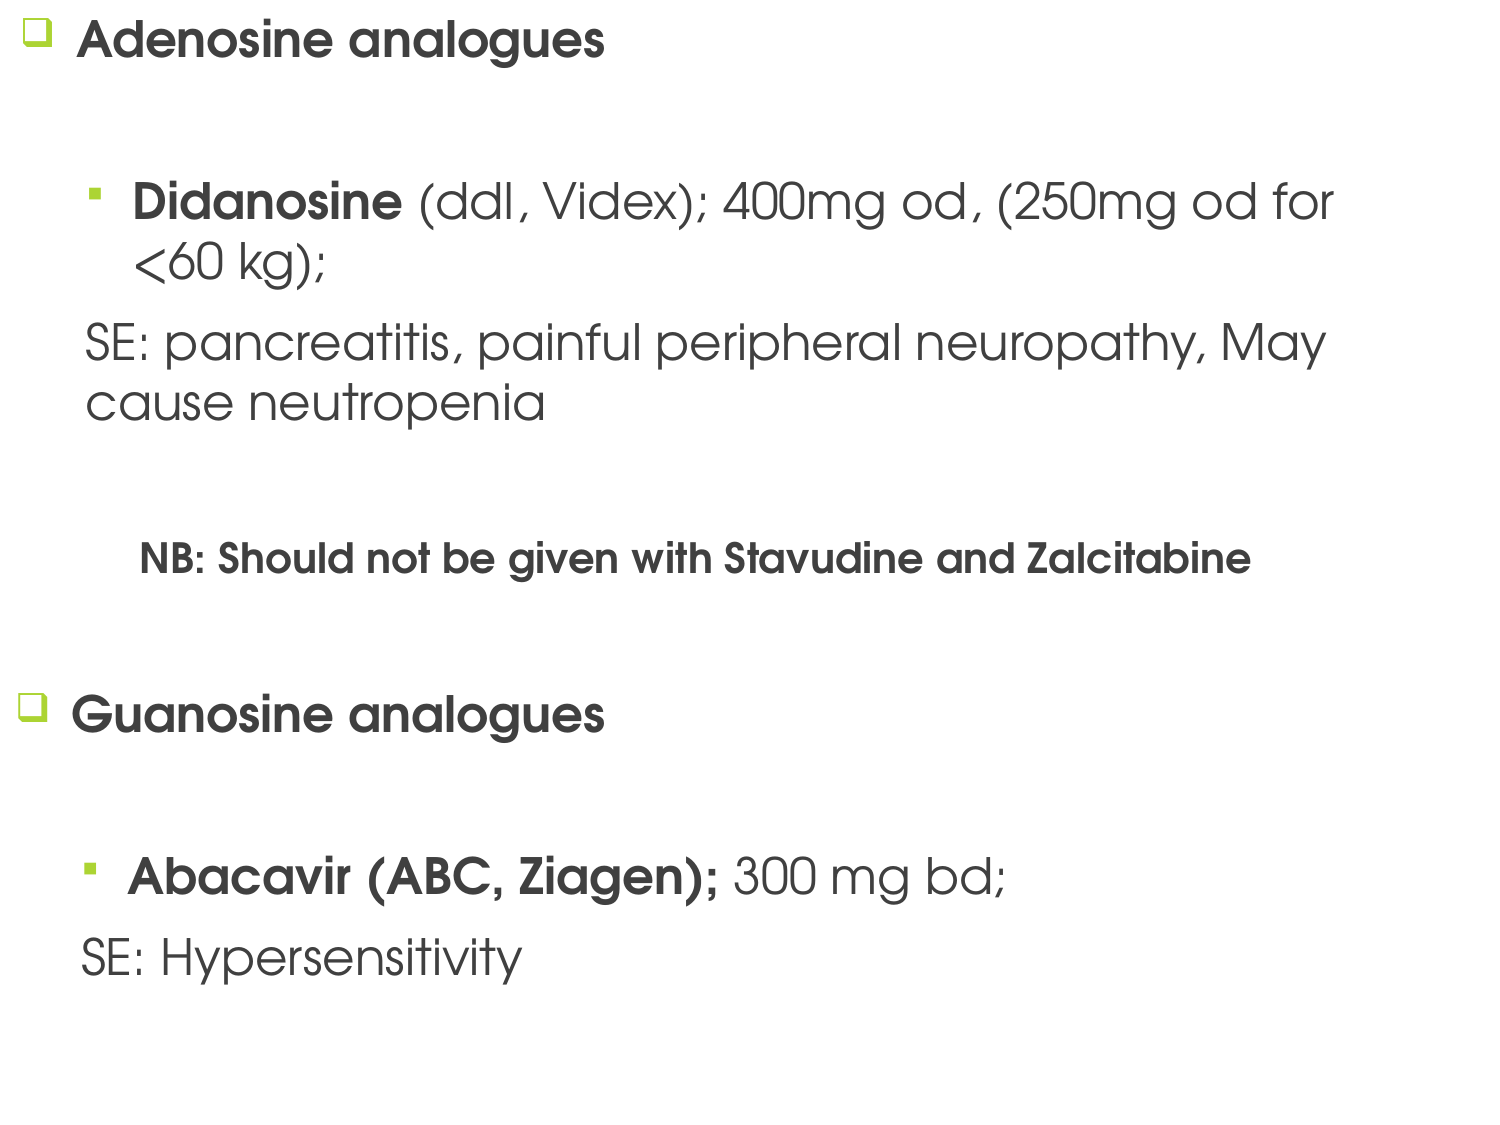

Adenosine analogues

Didanosine (ddI, Videx); 400mg od, (250mg od for <60 kg);
SE: pancreatitis, painful peripheral neuropathy, May cause neutropenia

NB: Should not be given with Stavudine and Zalcitabine

#
Guanosine analogues

Abacavir (ABC, Ziagen); 300 mg bd;
SE: Hypersensitivity